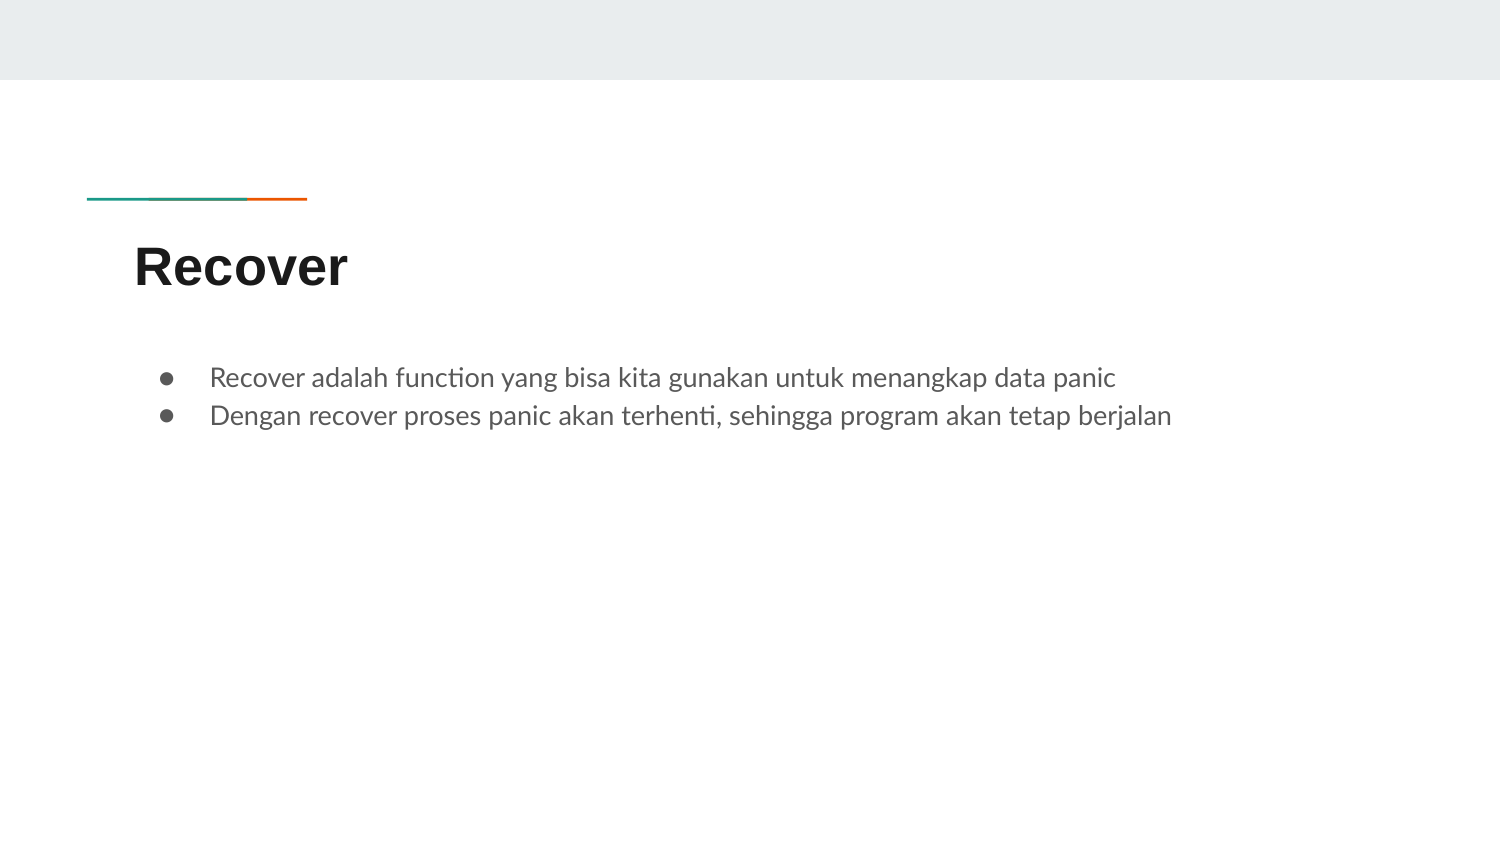

# Recover
Recover adalah function yang bisa kita gunakan untuk menangkap data panic
Dengan recover proses panic akan terhenti, sehingga program akan tetap berjalan